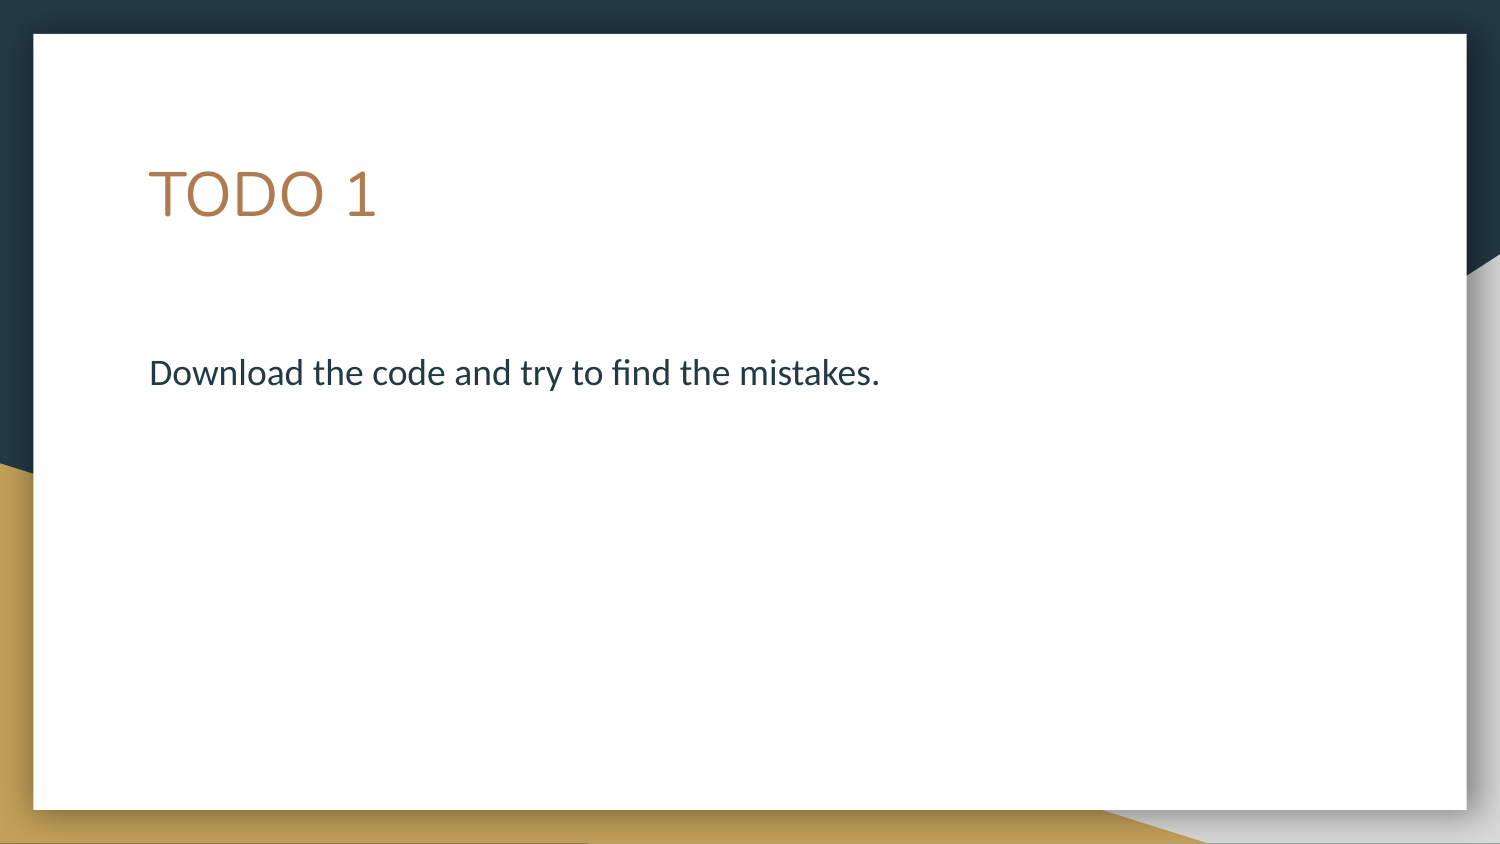

# TODO 1
Download the code and try to find the mistakes.